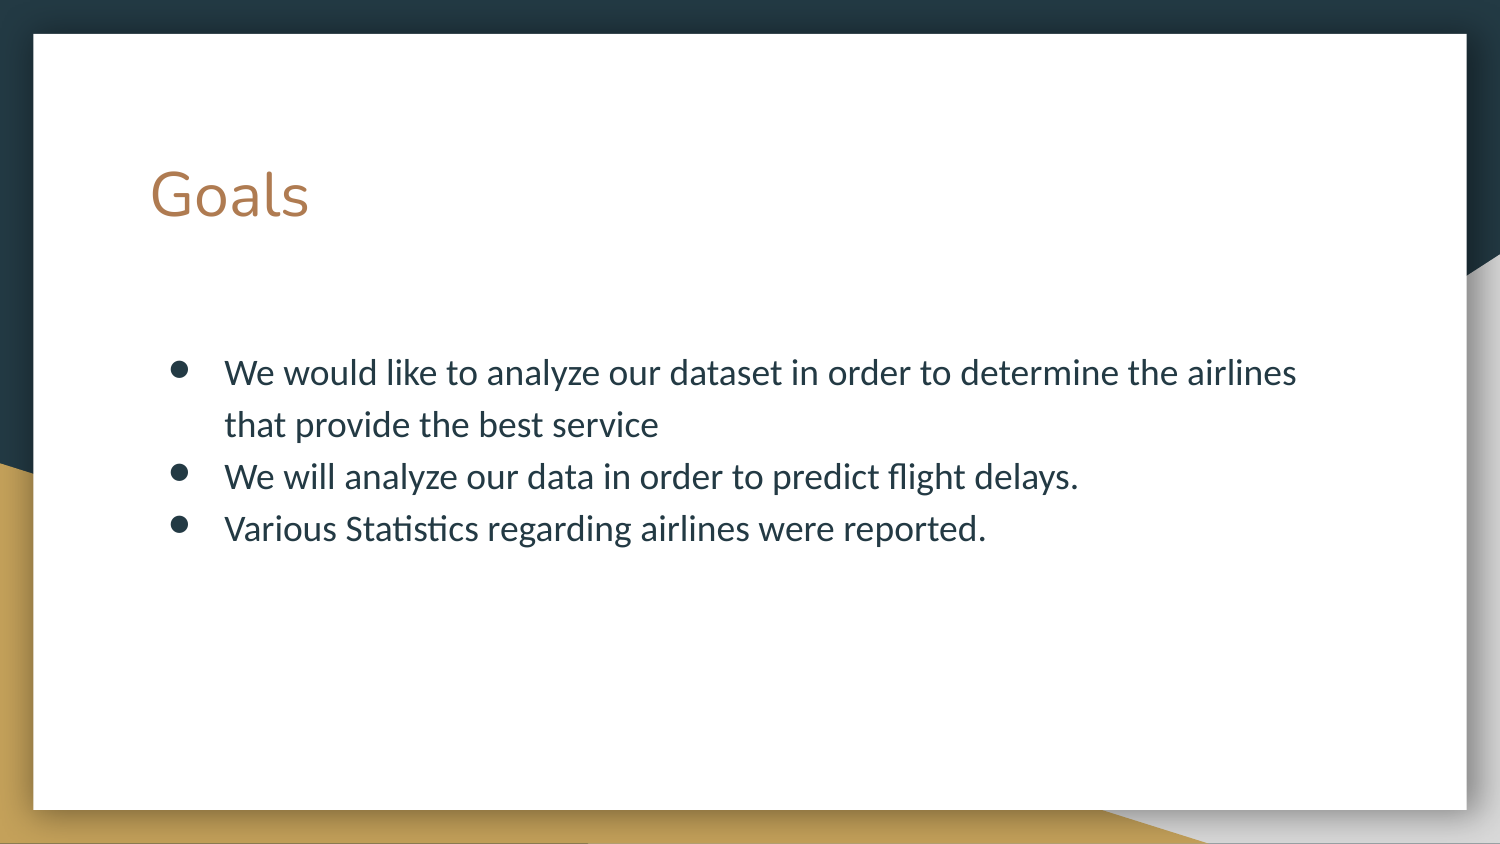

# Goals
We would like to analyze our dataset in order to determine the airlines that provide the best service
We will analyze our data in order to predict flight delays.
Various Statistics regarding airlines were reported.